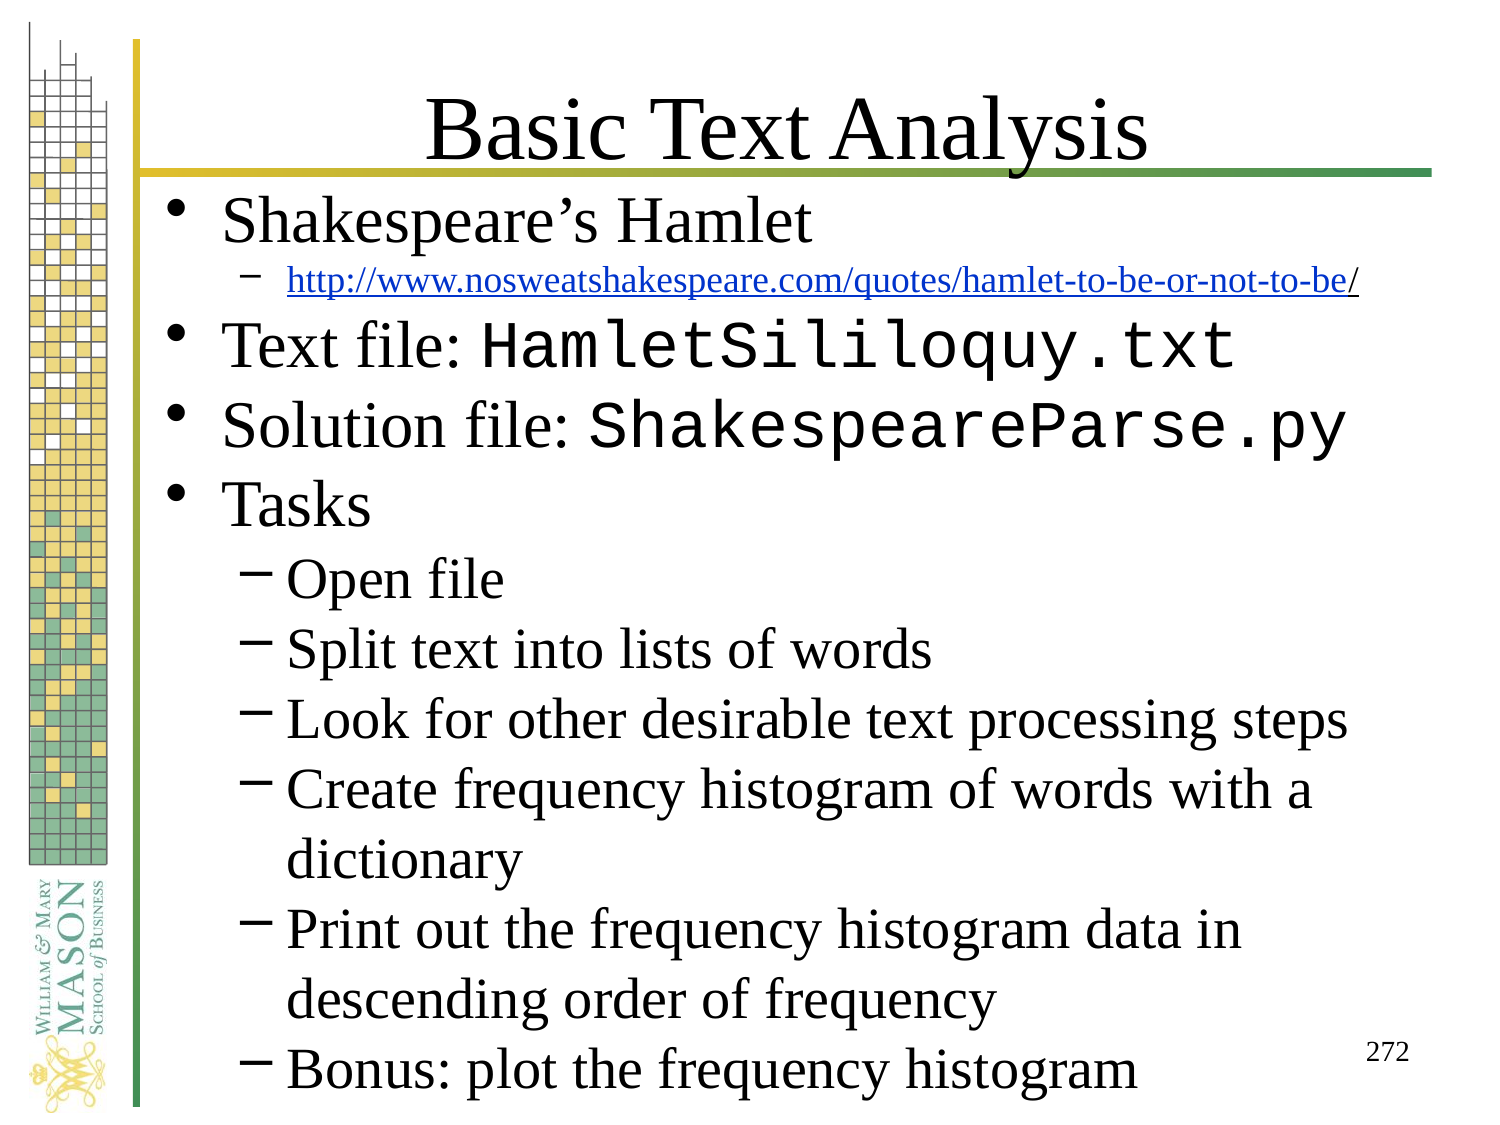

# Basic Text Analysis
Shakespeare’s Hamlet
http://www.nosweatshakespeare.com/quotes/hamlet-to-be-or-not-to-be/
Text file: HamletSililoquy.txt
Solution file: ShakespeareParse.py
Tasks
Open file
Split text into lists of words
Look for other desirable text processing steps
Create frequency histogram of words with a dictionary
Print out the frequency histogram data in descending order of frequency
Bonus: plot the frequency histogram
272